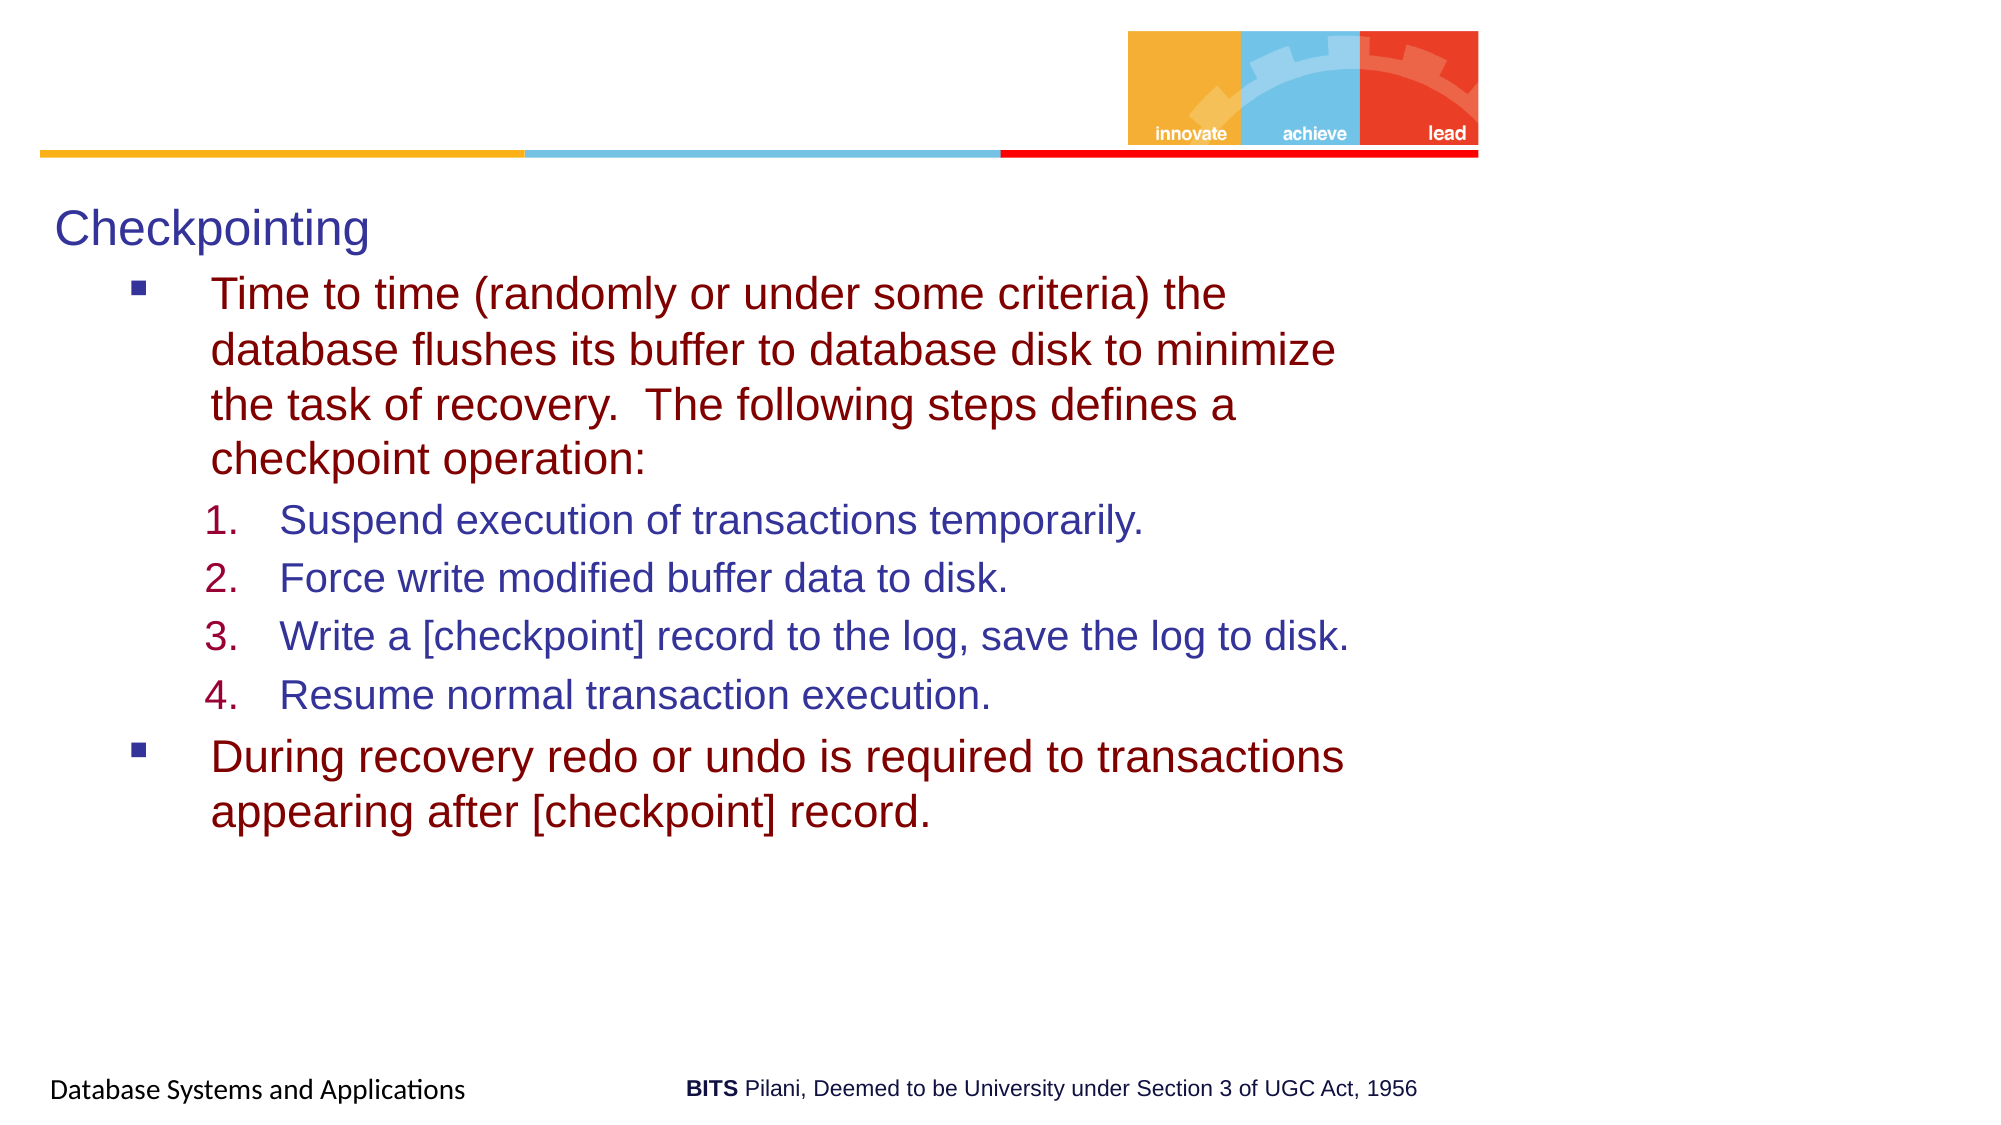

Checkpointing
Time to time (randomly or under some criteria) the database flushes its buffer to database disk to minimize the task of recovery.  The following steps defines a checkpoint operation:
Suspend execution of transactions temporarily.
Force write modified buffer data to disk.
Write a [checkpoint] record to the log, save the log to disk.
Resume normal transaction execution.
During recovery redo or undo is required to transactions appearing after [checkpoint] record.